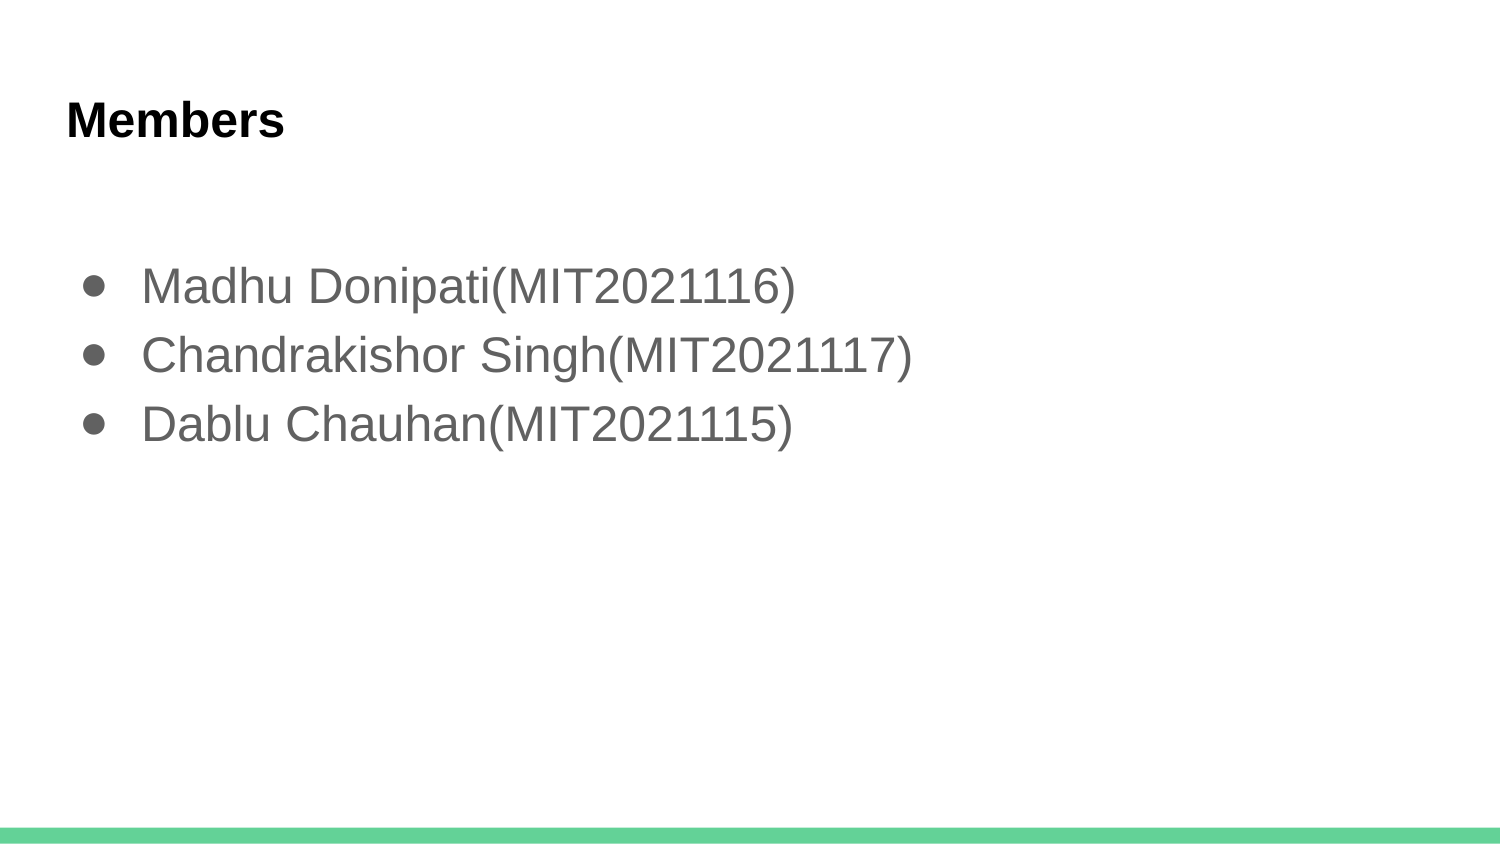

# Members
Madhu Donipati(MIT2021116)
Chandrakishor Singh(MIT2021117)
Dablu Chauhan(MIT2021115)